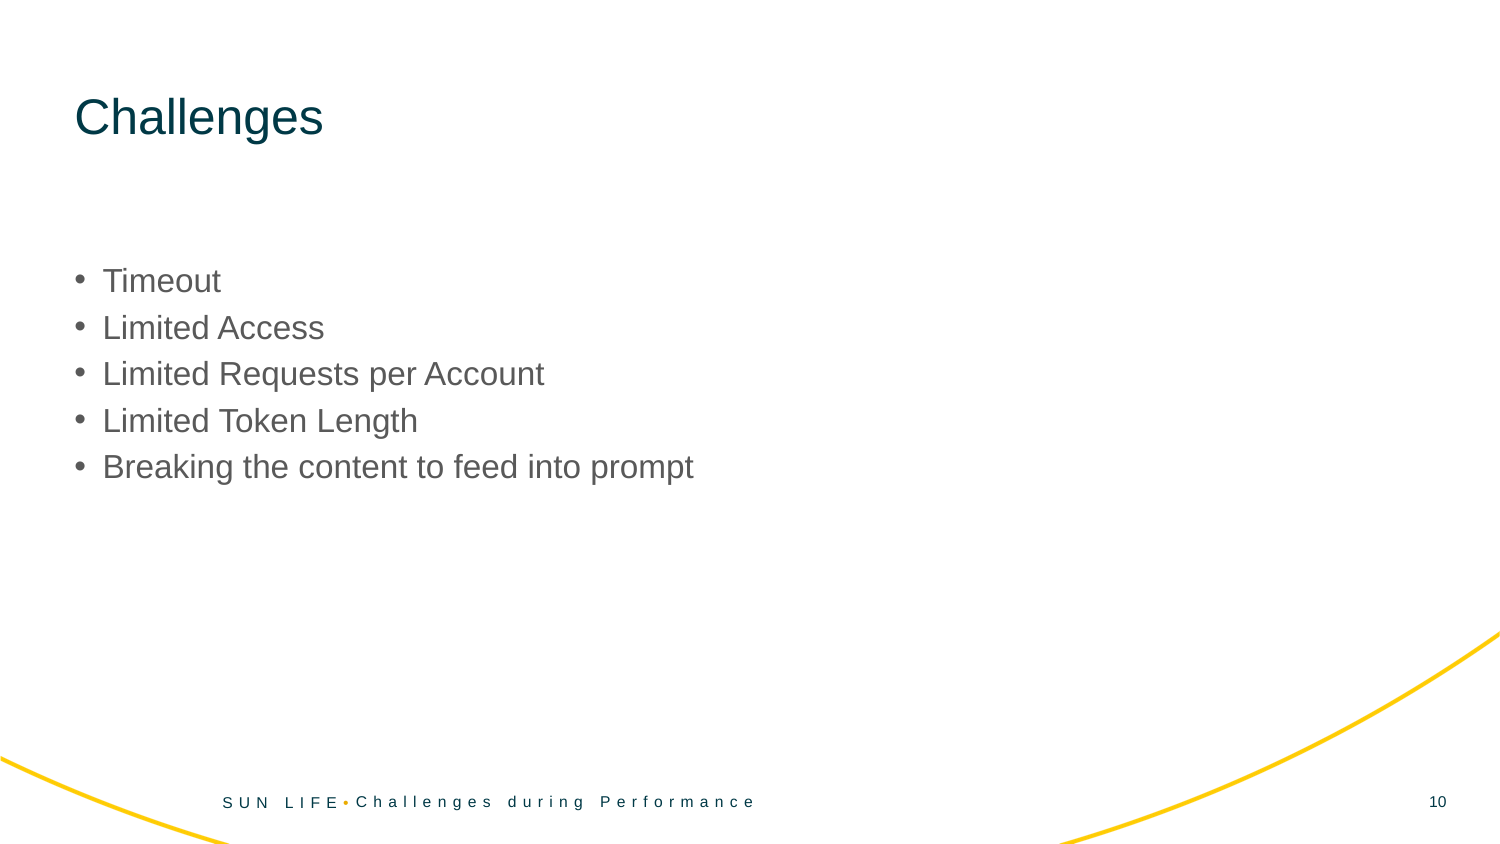

Challenges
Timeout
Limited Access
Limited Requests per Account
Limited Token Length
Breaking the content to feed into prompt
Challenges during Performance
10